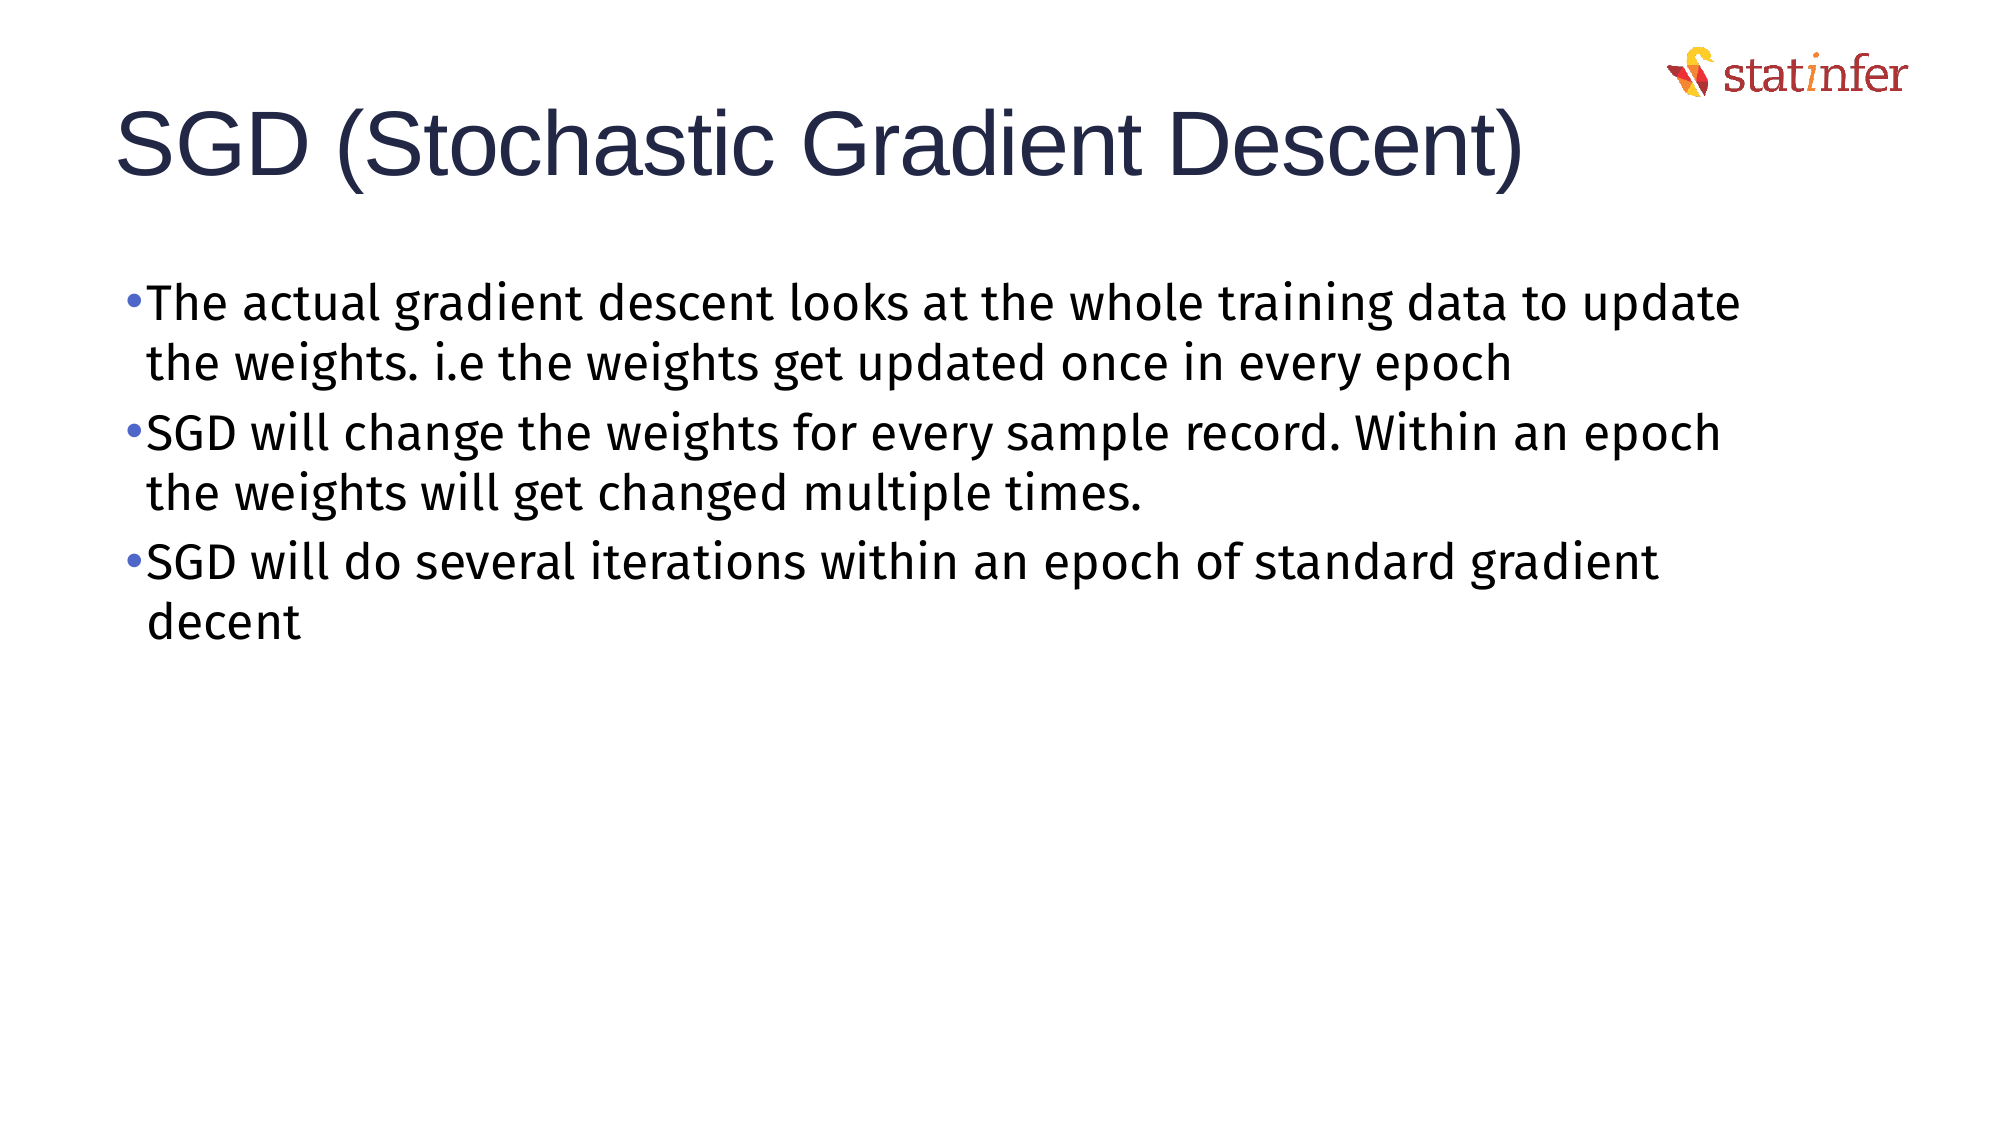

# SGD (Stochastic Gradient Descent)
The actual gradient descent looks at the whole training data to update the weights. i.e the weights get updated once in every epoch
SGD will change the weights for every sample record. Within an epoch the weights will get changed multiple times.
SGD will do several iterations within an epoch of standard gradient decent
71